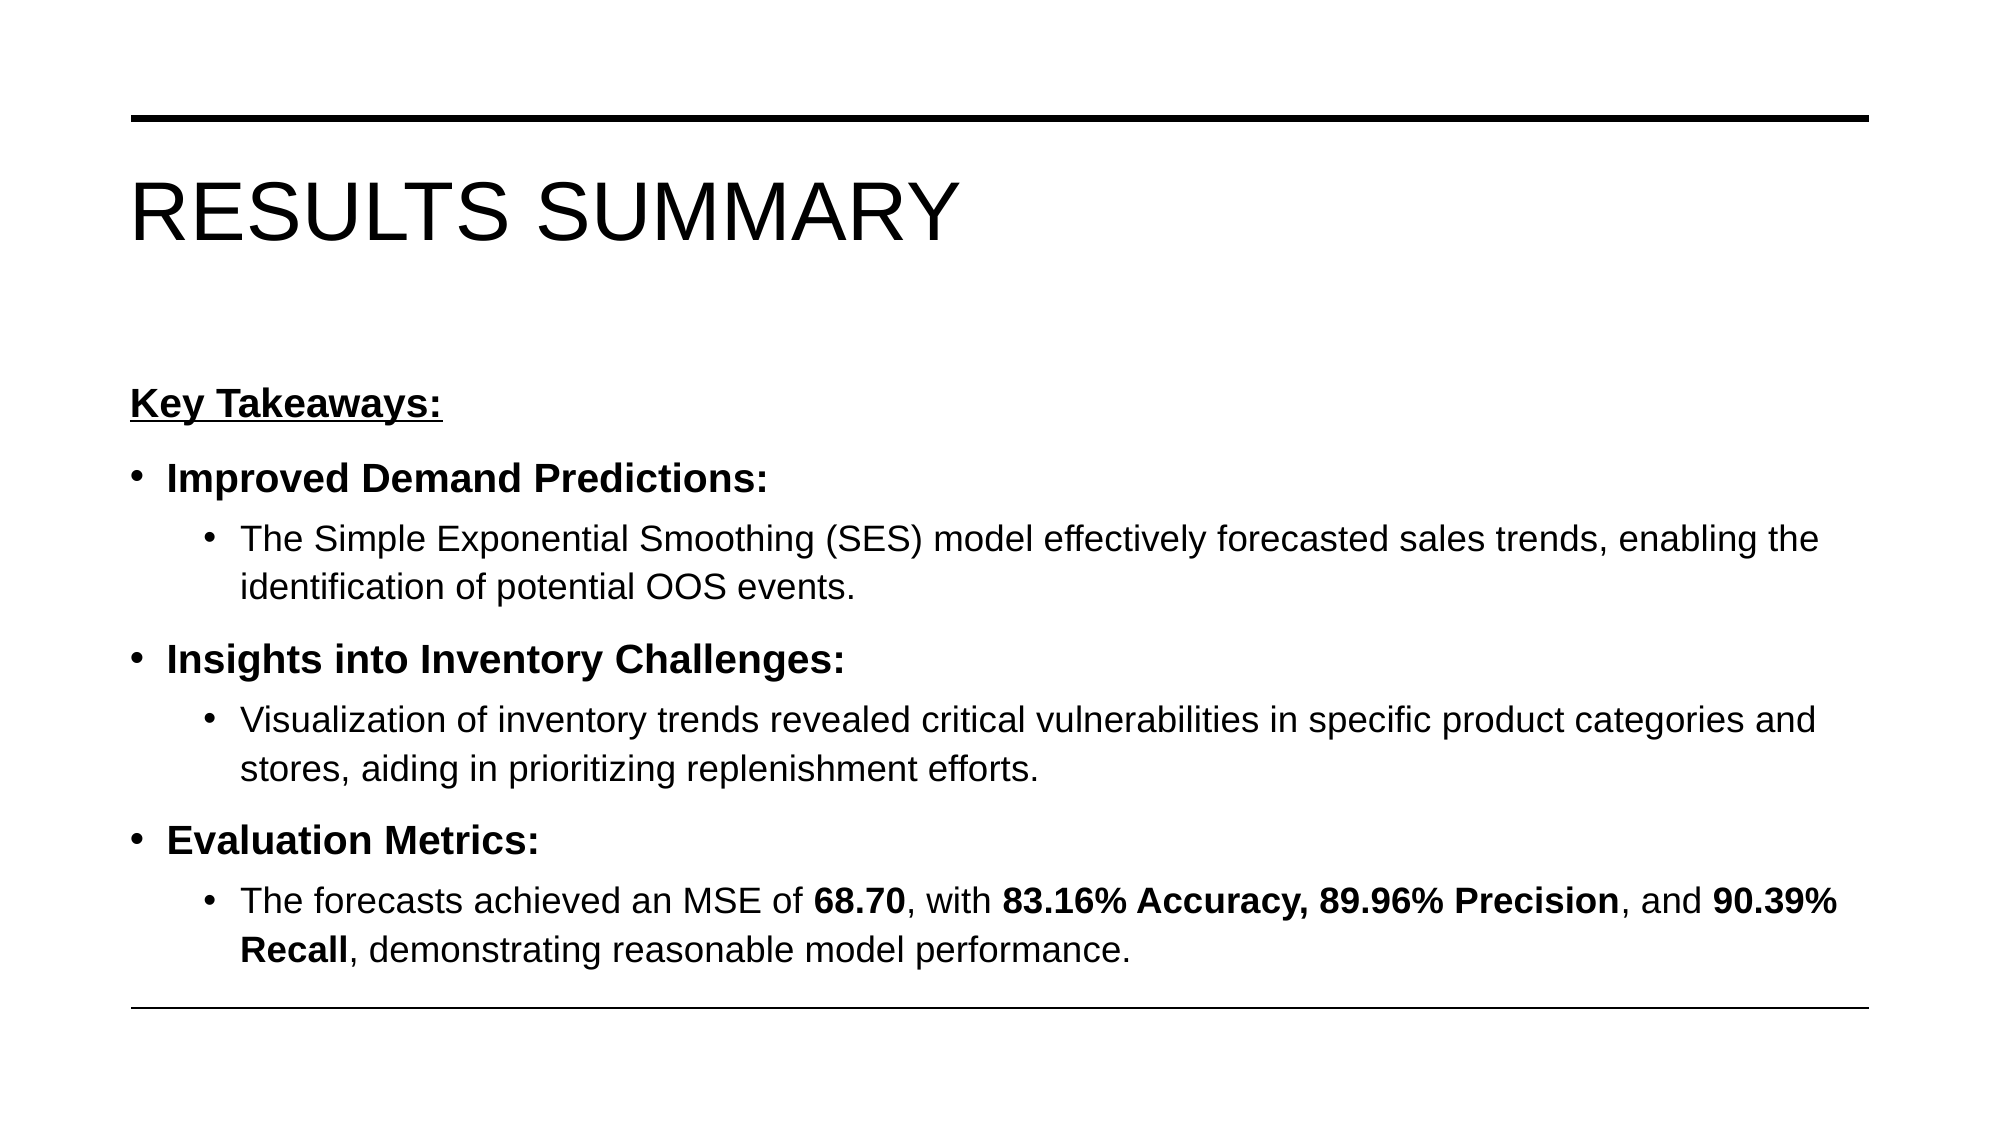

# Results Summary
Key Takeaways:
Improved Demand Predictions:
The Simple Exponential Smoothing (SES) model effectively forecasted sales trends, enabling the identification of potential OOS events.
Insights into Inventory Challenges:
Visualization of inventory trends revealed critical vulnerabilities in specific product categories and stores, aiding in prioritizing replenishment efforts.
Evaluation Metrics:
The forecasts achieved an MSE of 68.70, with 83.16% Accuracy, 89.96% Precision, and 90.39% Recall, demonstrating reasonable model performance.